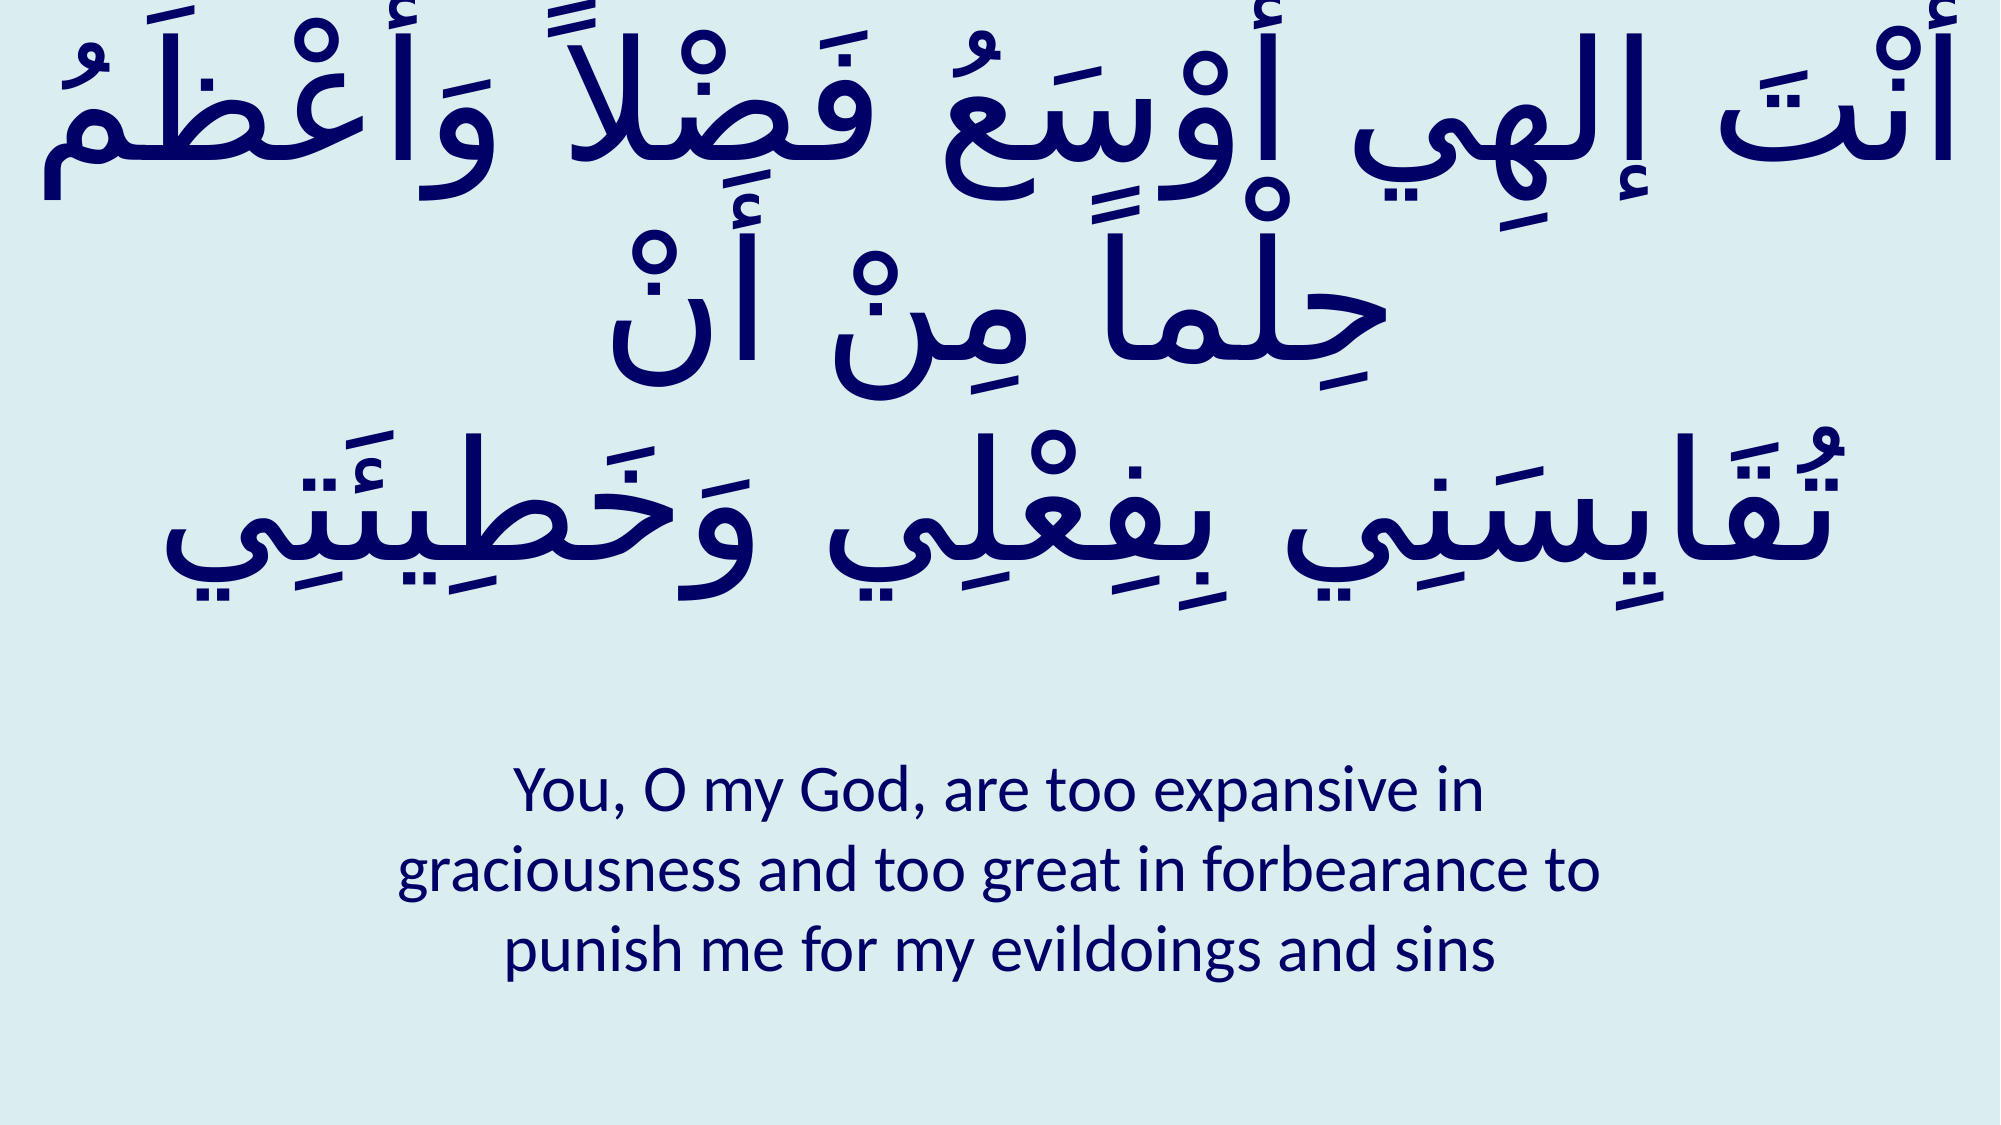

# أَنْتَ إلهِي أَوْسَعُ فَضْلاً وَأَعْظَمُ حِلْماً مِنْ أَنْ تُقَايِسَنِي بِفِعْلِي وَخَطِيئَتِي
You, O my God, are too expansive in graciousness and too great in forbearance to punish me for my evildoings and sins